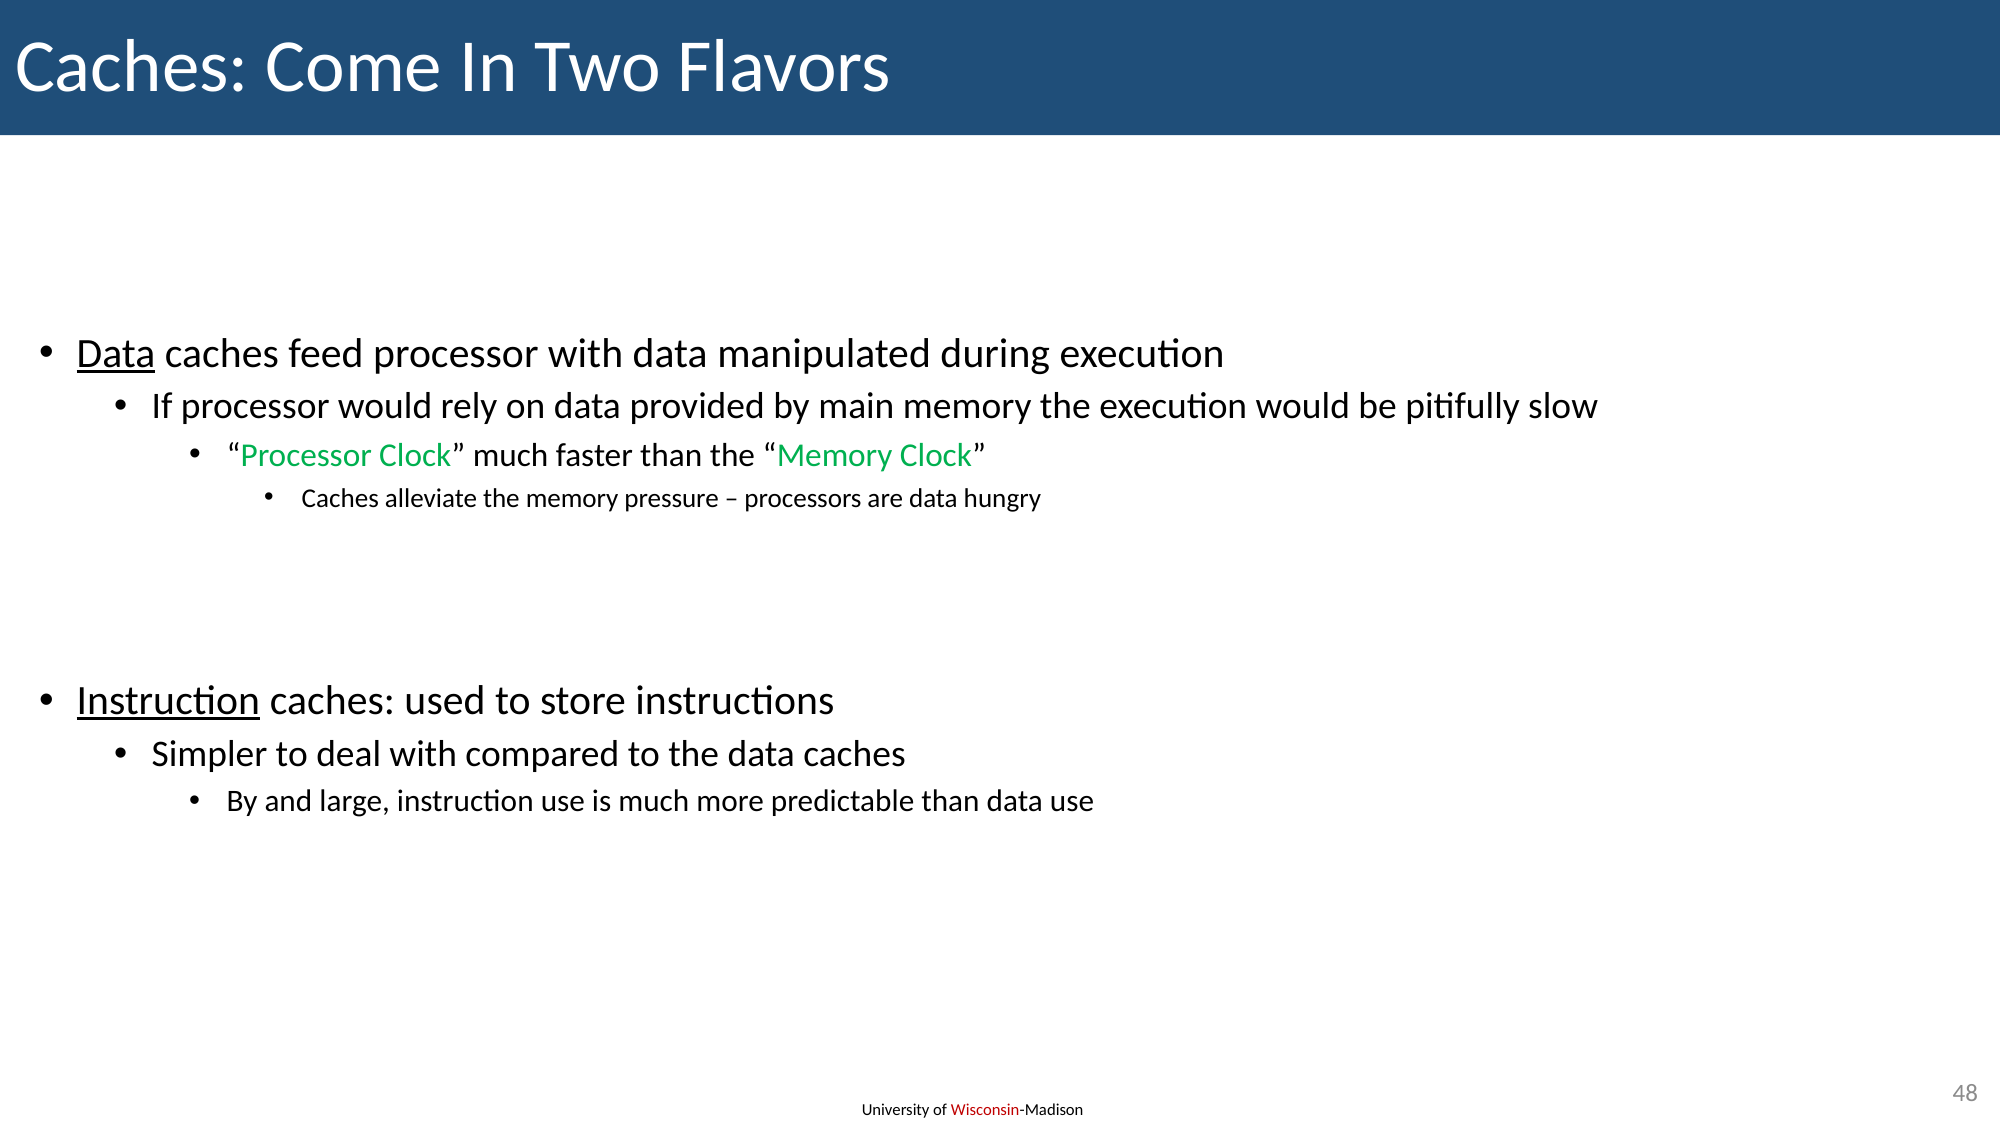

# Caches: Come In Two Flavors

Data caches feed processor with data manipulated during execution
If processor would rely on data provided by main memory the execution would be pitifully slow
“Processor Clock” much faster than the “Memory Clock”
Caches alleviate the memory pressure – processors are data hungry

Instruction caches: used to store instructions
Simpler to deal with compared to the data caches
By and large, instruction use is much more predictable than data use

48